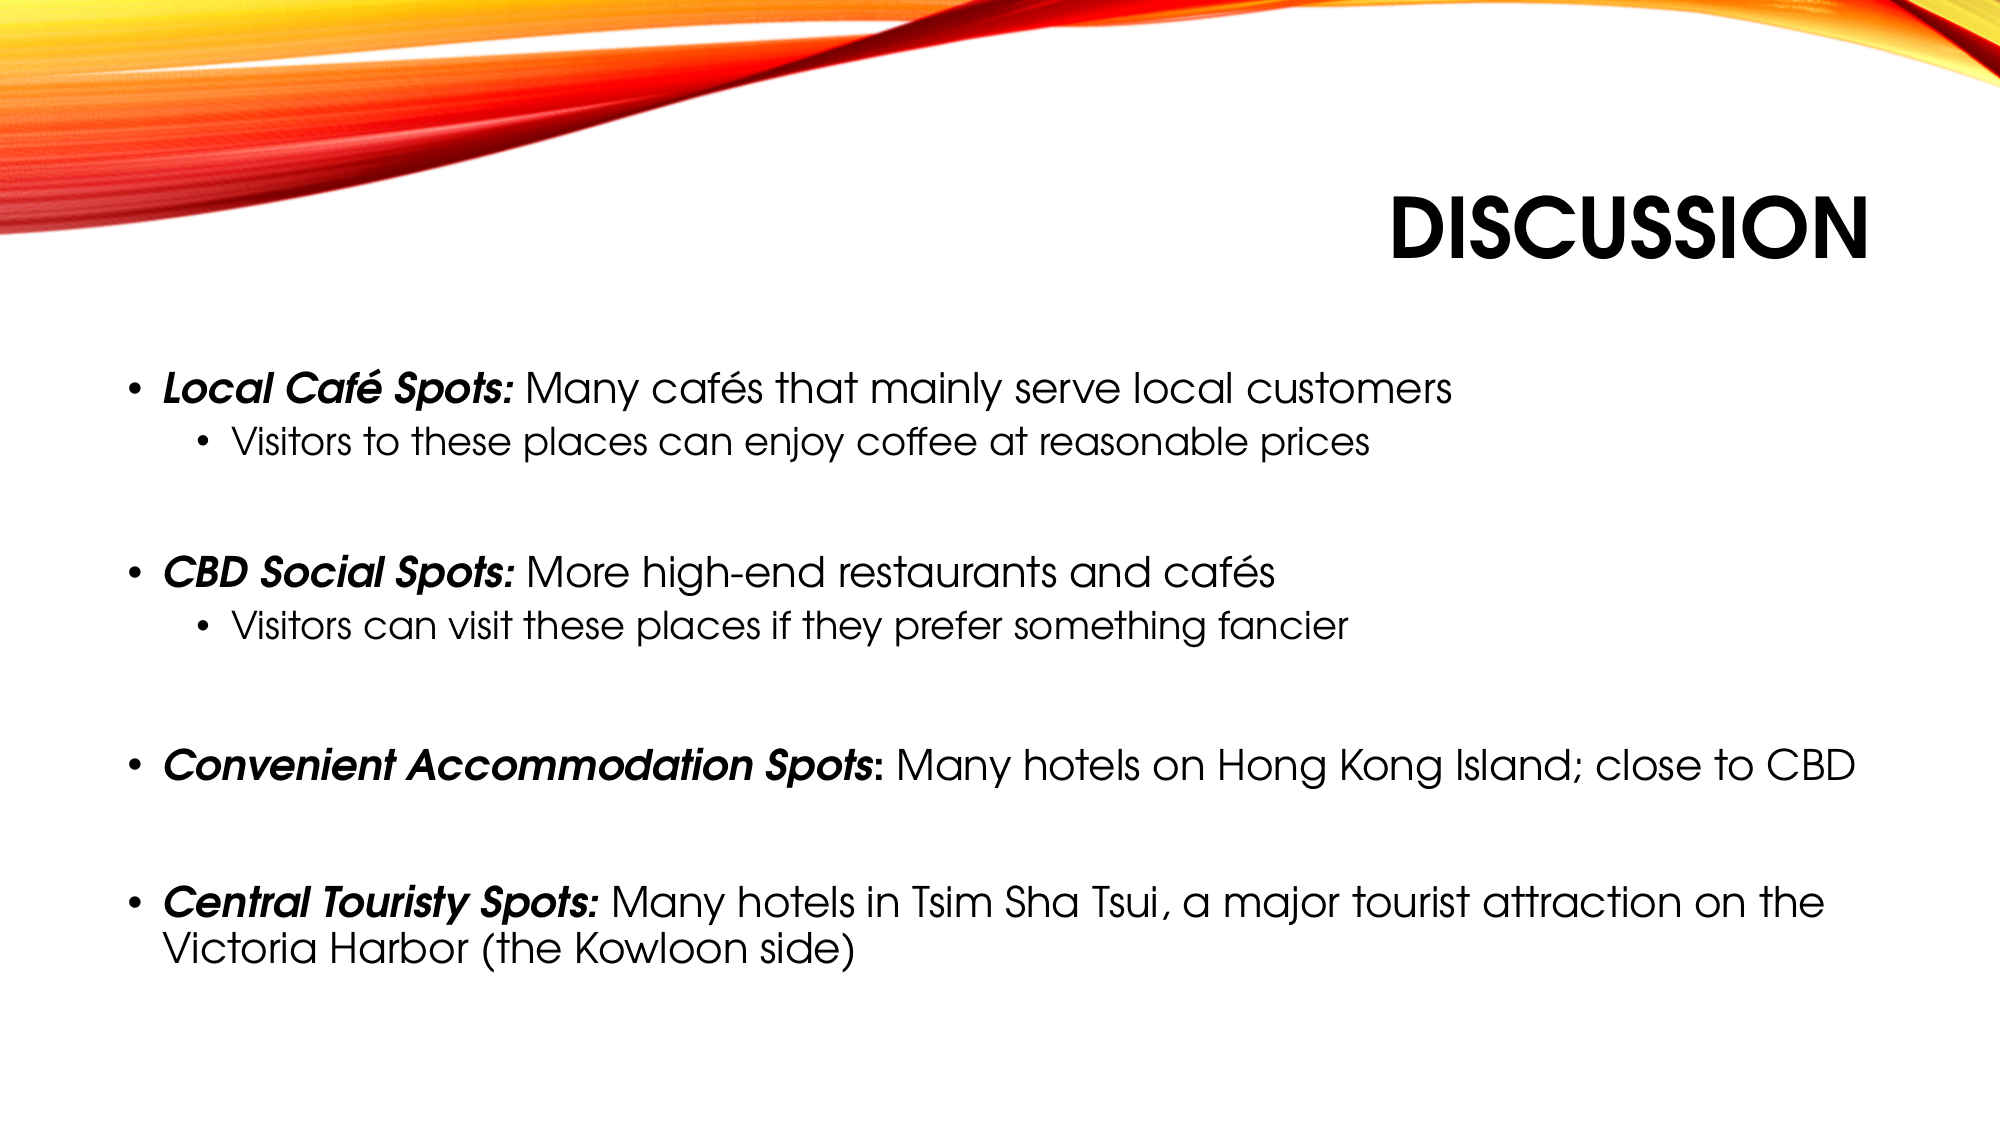

# Discussion
Local Café Spots: Many cafés that mainly serve local customers
Visitors to these places can enjoy coffee at reasonable prices

CBD Social Spots: More high-end restaurants and cafés
Visitors can visit these places if they prefer something fancier

Convenient Accommodation Spots: Many hotels on Hong Kong Island; close to CBD

Central Touristy Spots: Many hotels in Tsim Sha Tsui, a major tourist attraction on the Victoria Harbor (the Kowloon side)